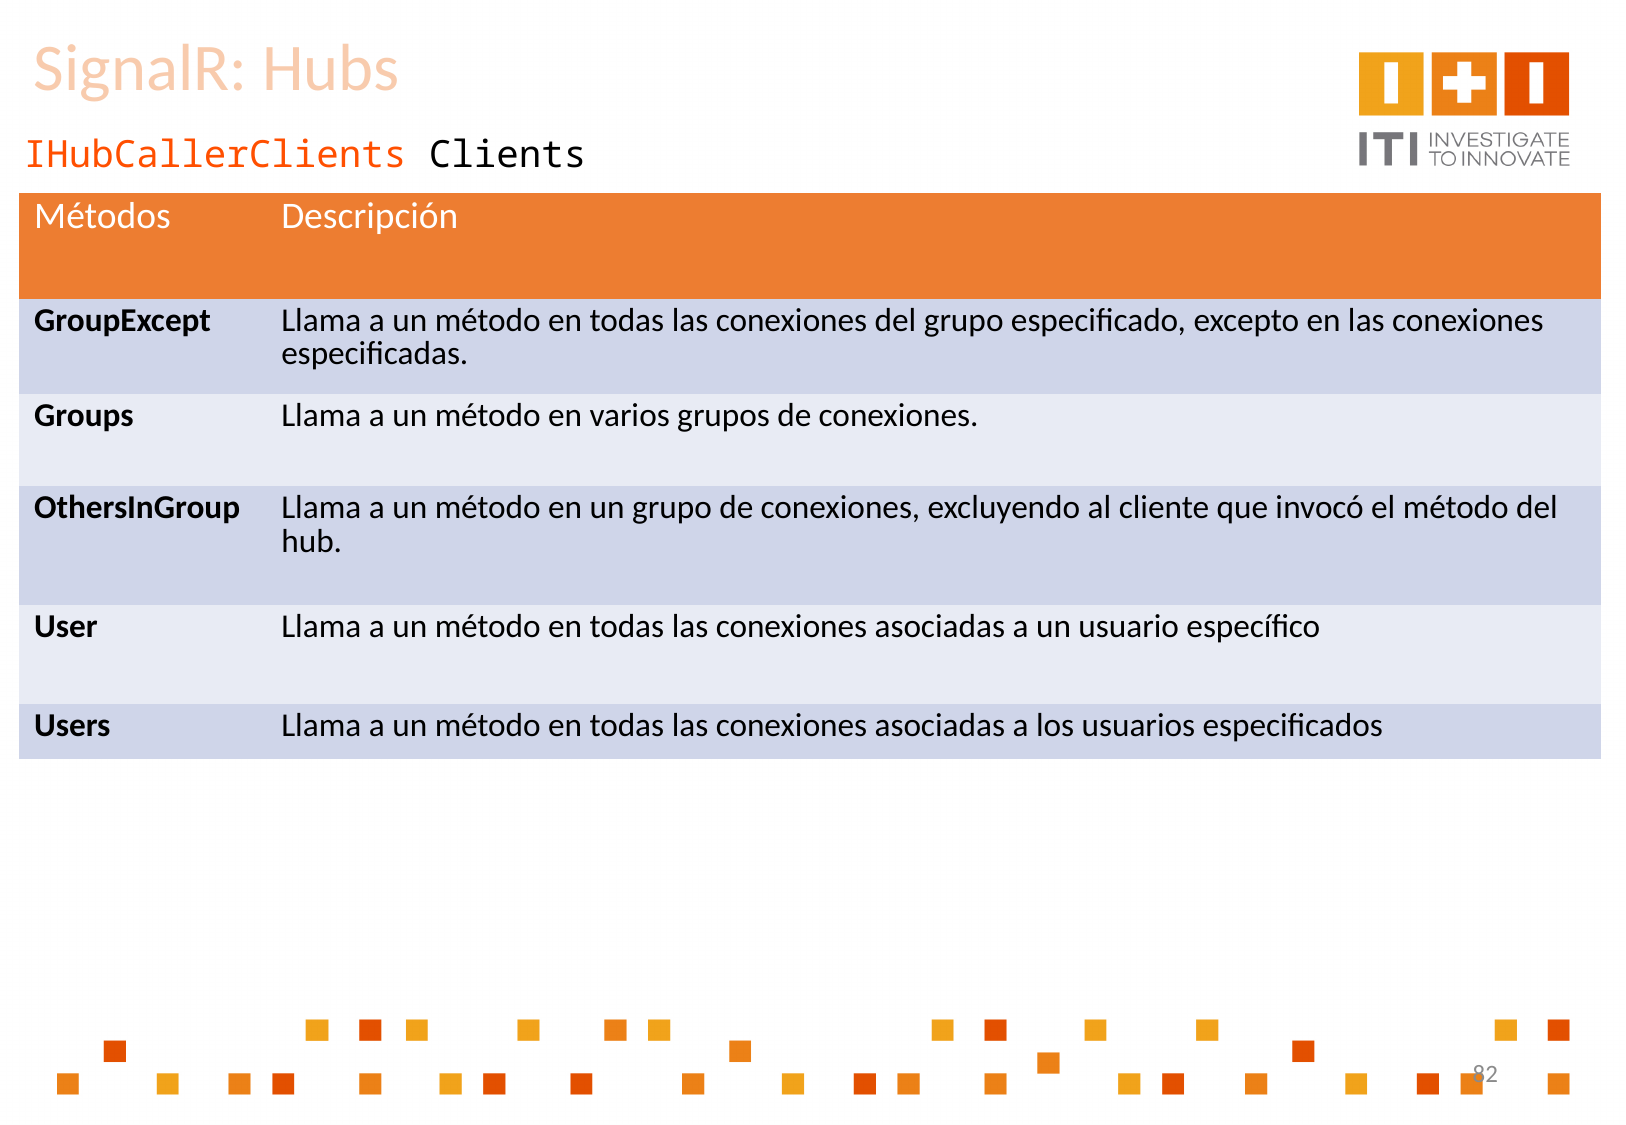

SignalR: Hubs
IHubCallerClients Clients
| Métodos | Descripción |
| --- | --- |
| GroupExcept | Llama a un método en todas las conexiones del grupo especificado, excepto en las conexiones especificadas. |
| Groups | Llama a un método en varios grupos de conexiones. |
| OthersInGroup | Llama a un método en un grupo de conexiones, excluyendo al cliente que invocó el método del hub. |
| User | Llama a un método en todas las conexiones asociadas a un usuario específico |
| Users | Llama a un método en todas las conexiones asociadas a los usuarios especificados |
82